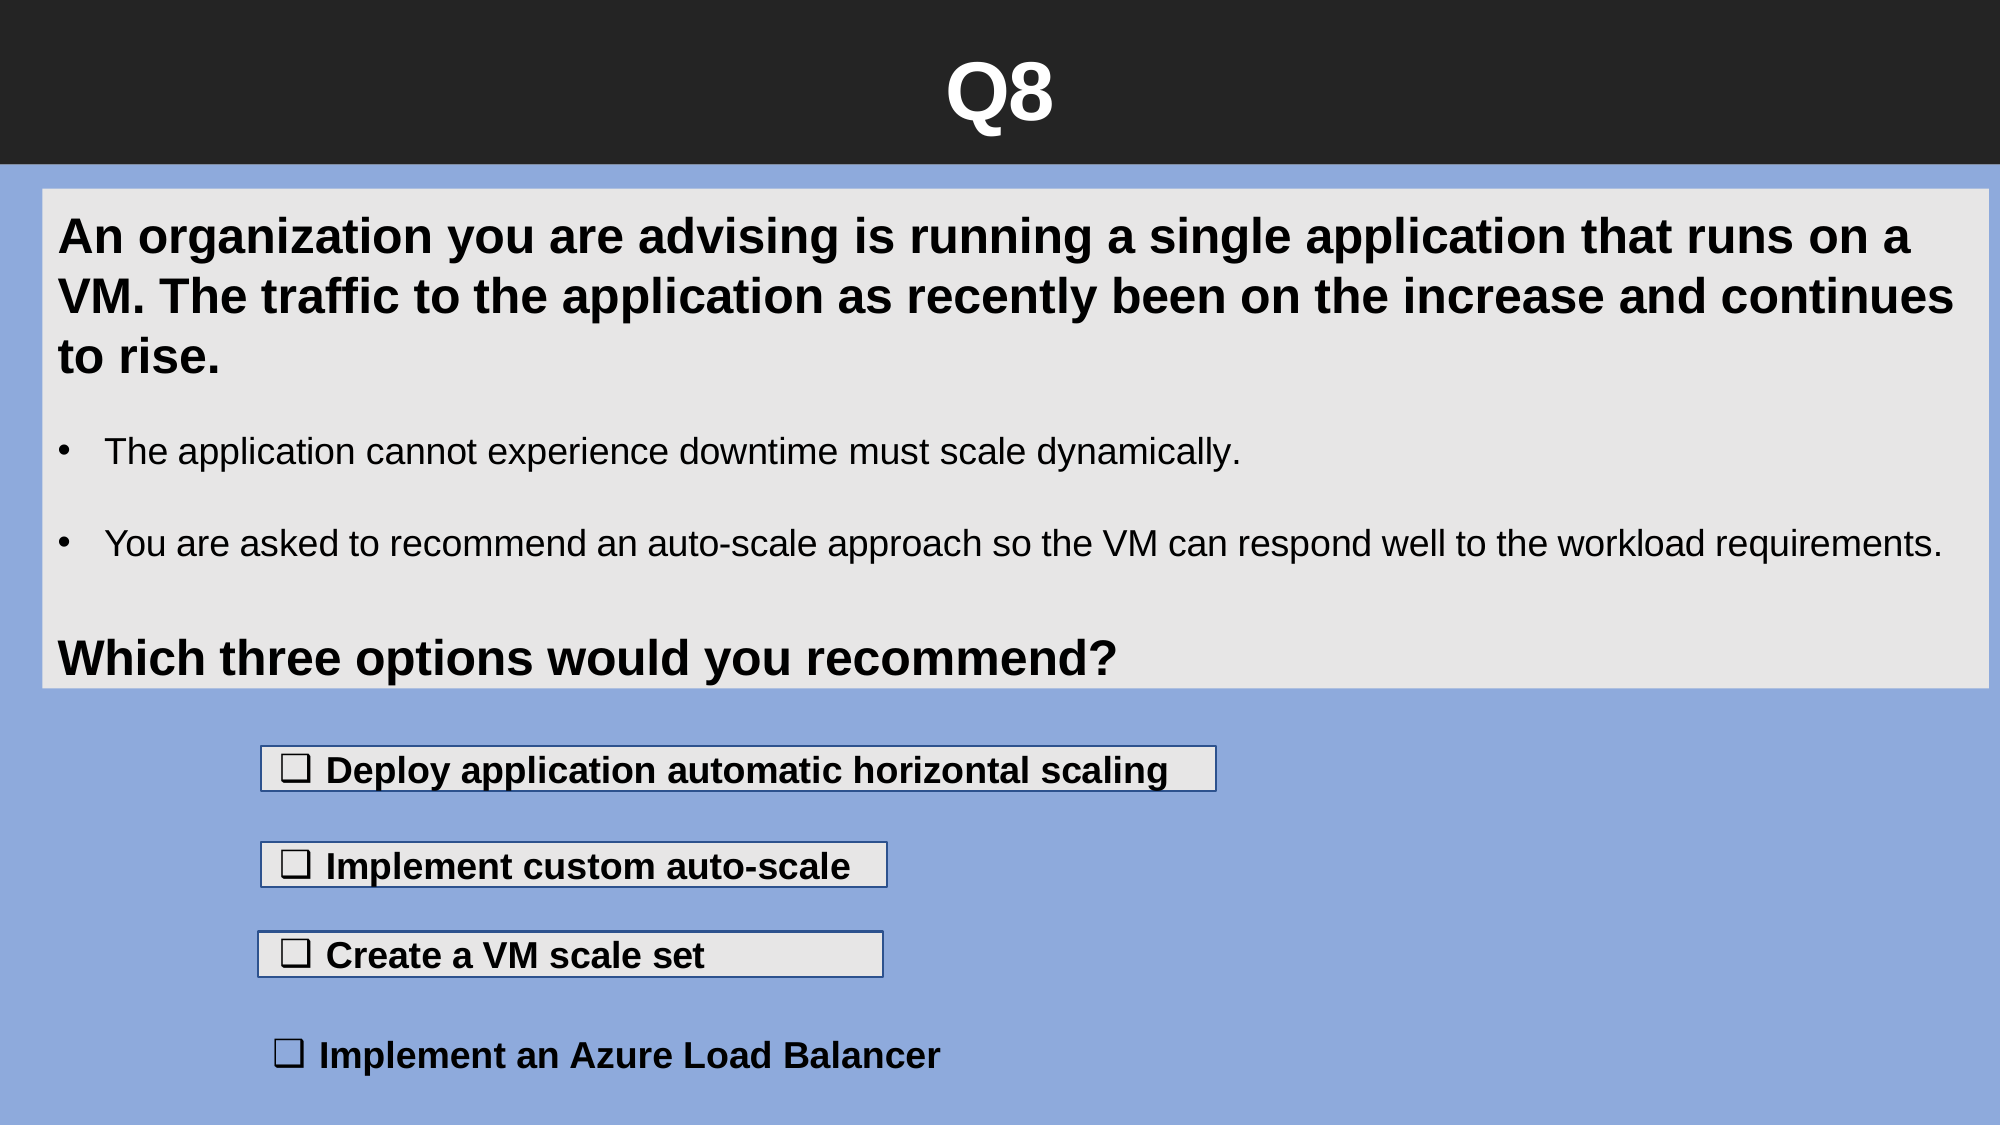

Q8

An organization you are advising is running a single application that runs on a
VM. The traffic to the application as recently been on the increase and continues to rise.
The application cannot experience downtime must scale dynamically.

You are asked to recommend an auto-scale approach so the VM can respond well to the workload requirements.

Which three options would you recommend?
Deploy application automatic horizontal scaling
Implement custom auto-scale
Create a VM scale set
Implement an Azure Load Balancer